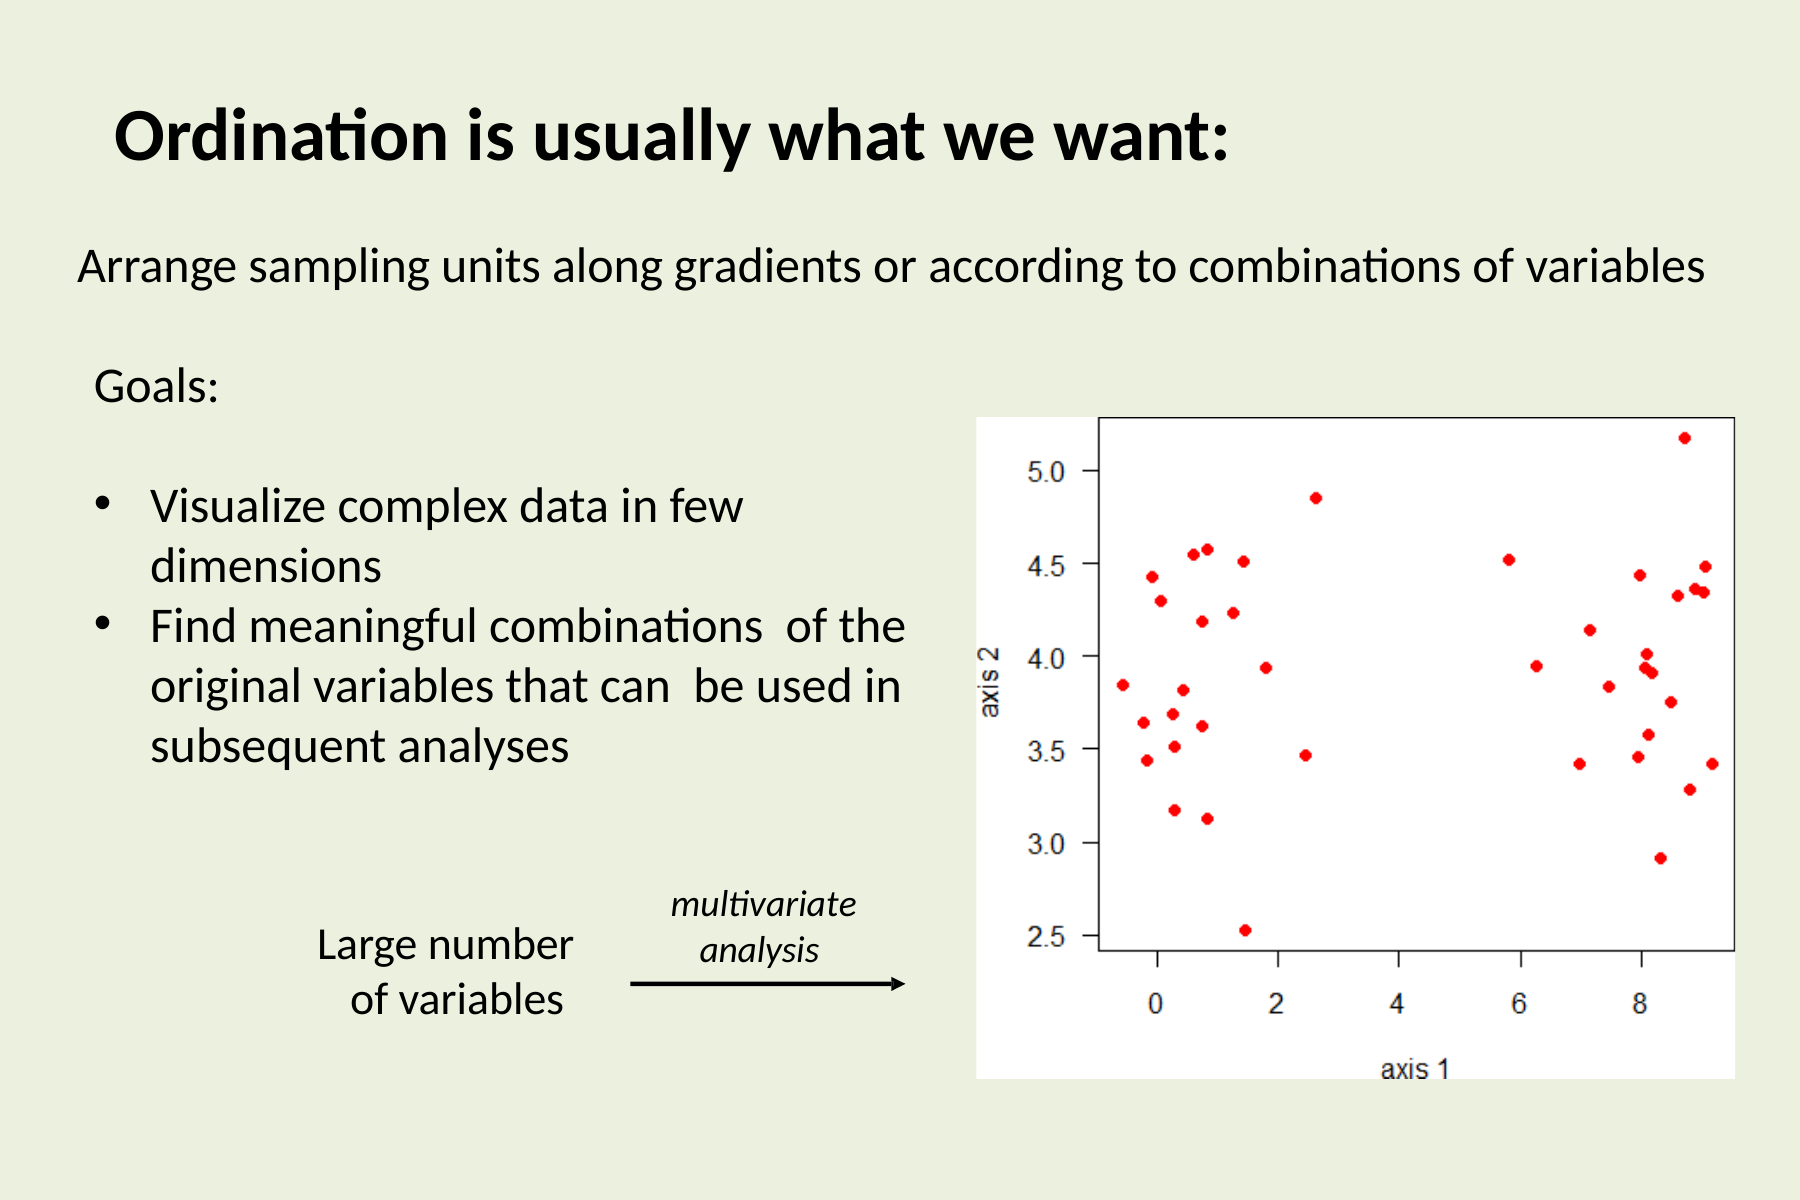

# Ordination is usually what we want:
Arrange sampling units along gradients or according to combinations of variables
Goals:

Visualize complex data in few dimensions
Find meaningful combinations  of the original variables that can  be used in subsequent analyses

multivariate  analysis
Large number  of variables